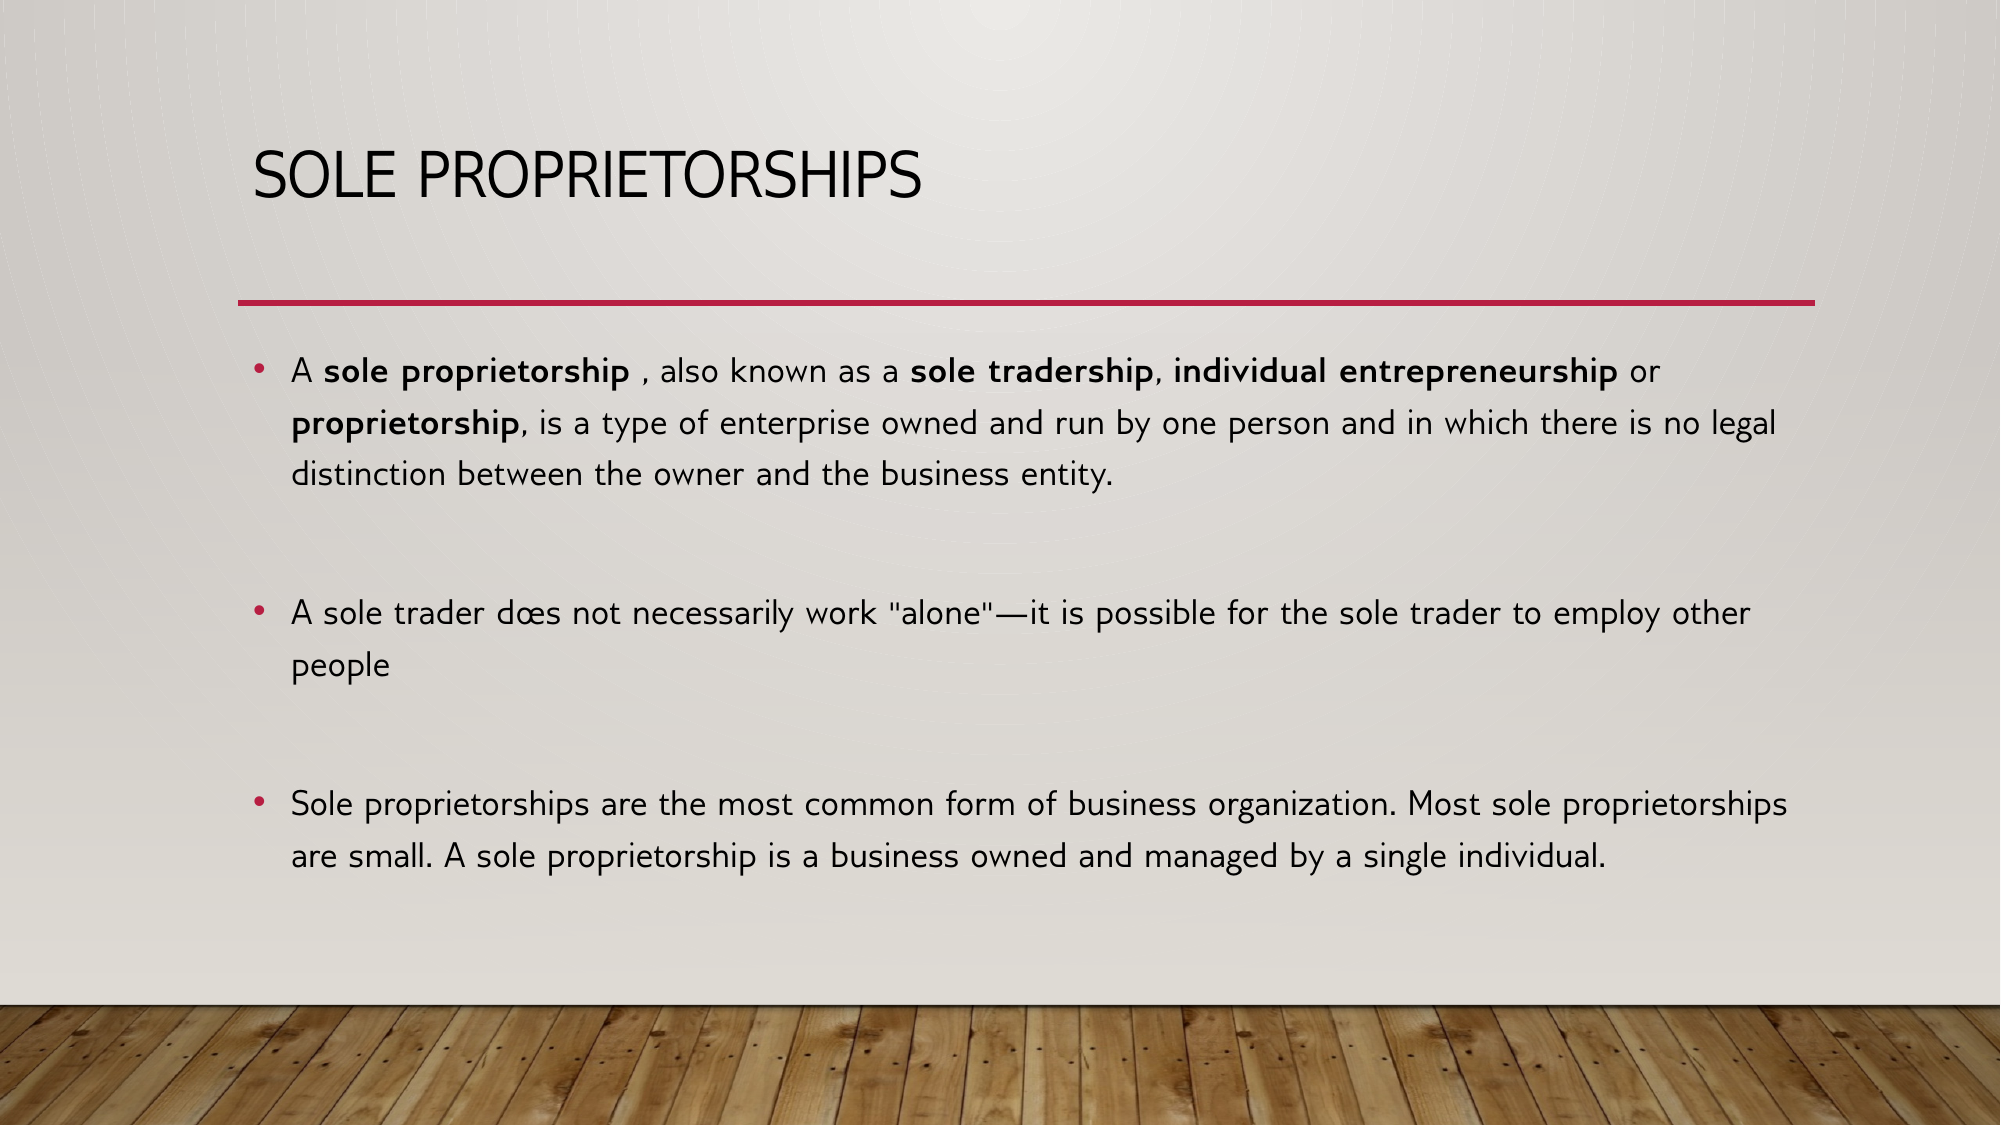

# Sole Proprietorships
A sole proprietorship , also known as a sole tradership, individual entrepreneurship or proprietorship, is a type of enterprise owned and run by one person and in which there is no legal distinction between the owner and the business entity.

A sole trader does not necessarily work "alone"—it is possible for the sole trader to employ other people

Sole proprietorships are the most common form of business organization. Most sole proprietorships are small. A sole proprietorship is a business owned and managed by a single individual.